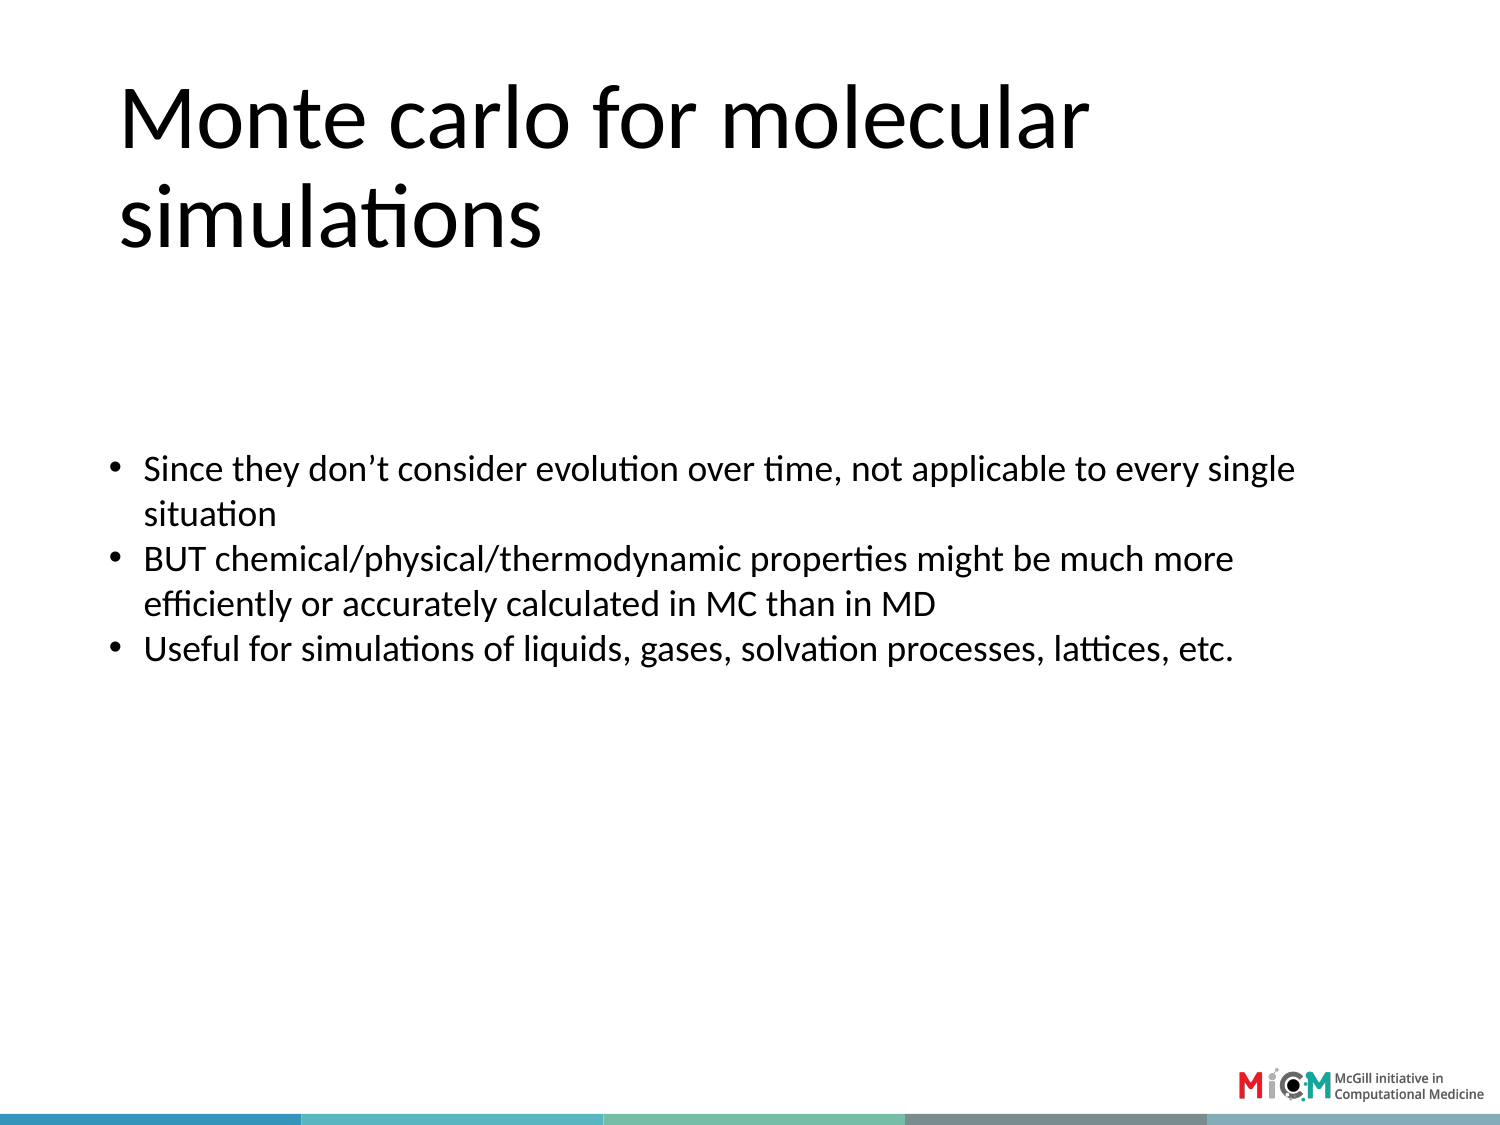

# Monte carlo for molecular simulations
Since they don’t consider evolution over time, not applicable to every single situation
BUT chemical/physical/thermodynamic properties might be much more efficiently or accurately calculated in MC than in MD
Useful for simulations of liquids, gases, solvation processes, lattices, etc.
37